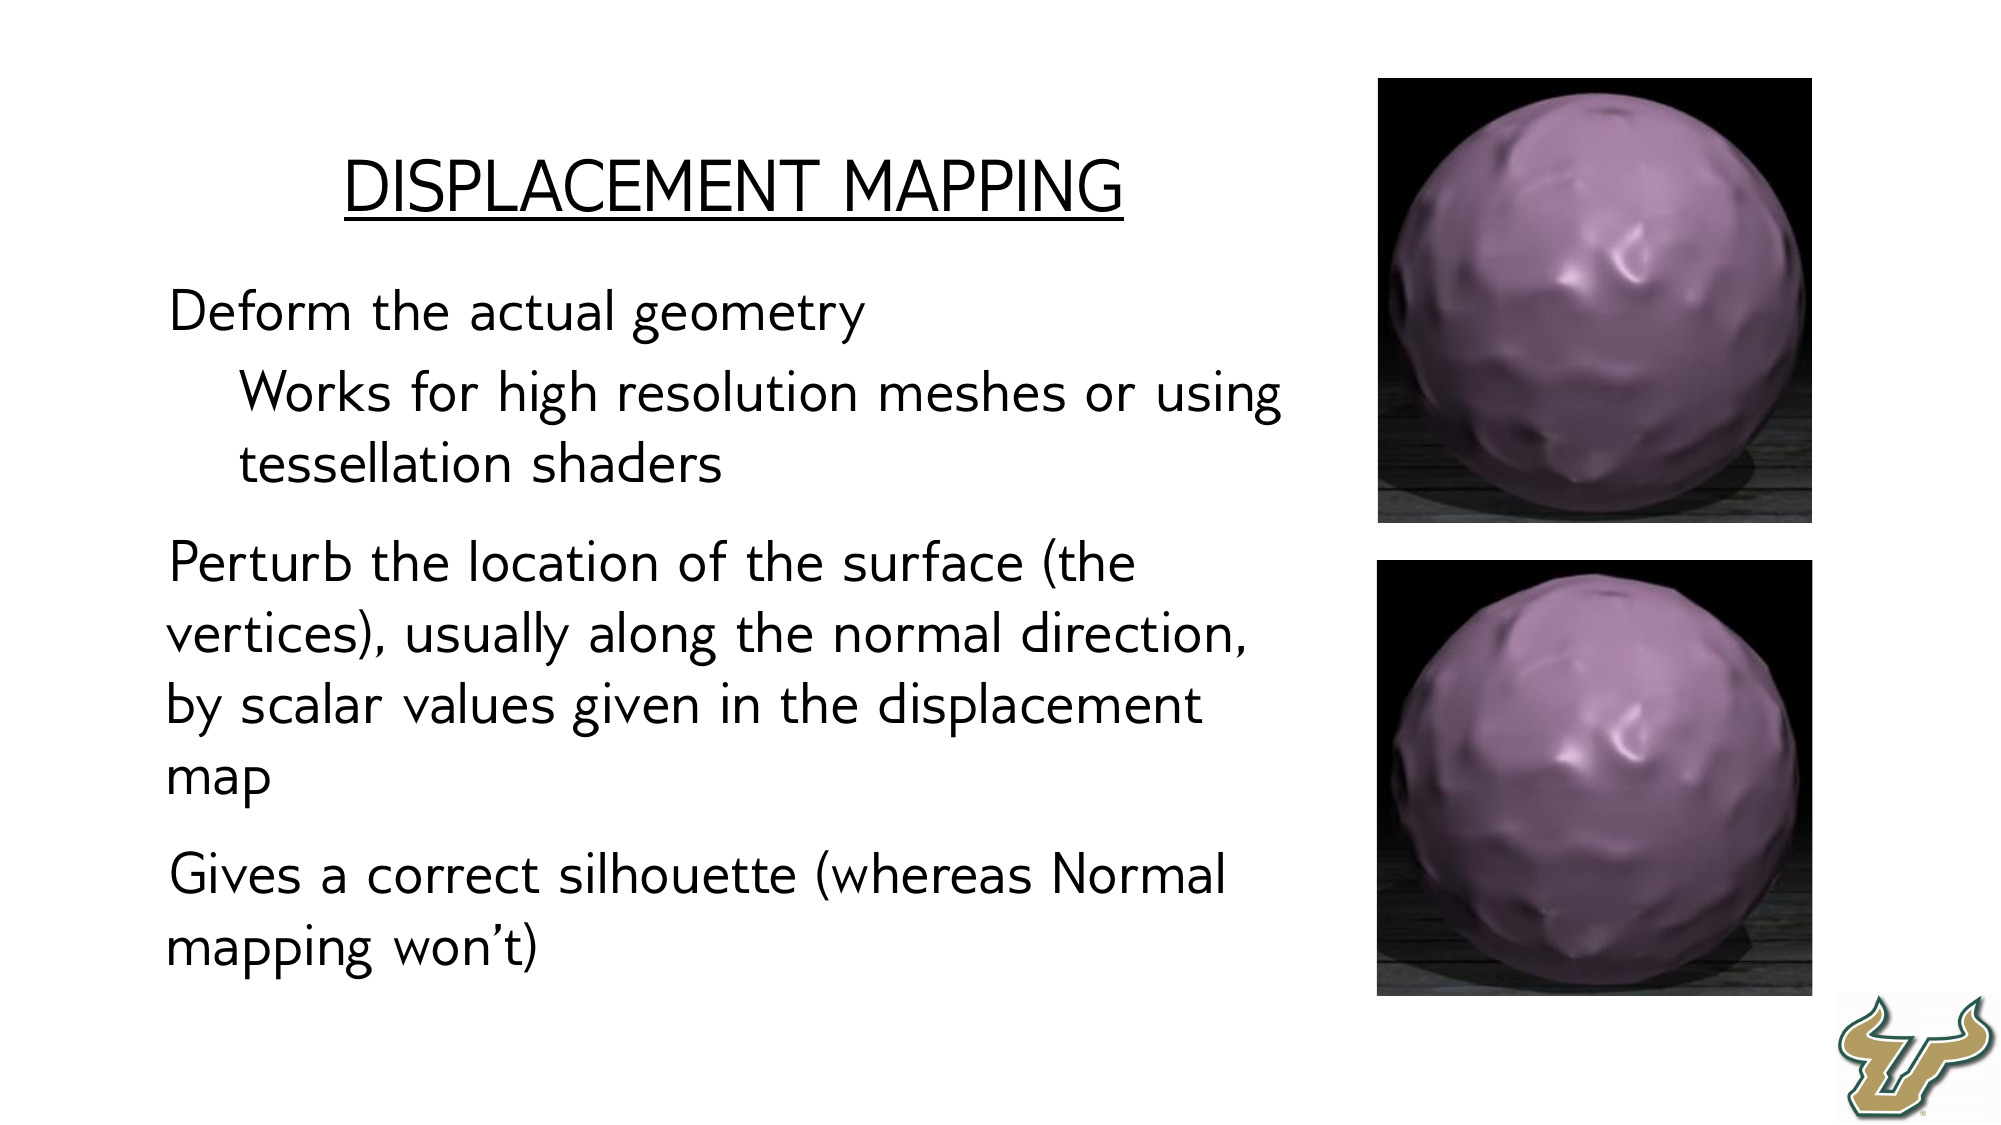

Displacement mapping
Deform the actual geometry
Works for high resolution meshes or using tessellation shaders
Perturb the location of the surface (the vertices), usually along the normal direction, by scalar values given in the displacement map
Gives a correct silhouette (whereas Normal mapping won’t)